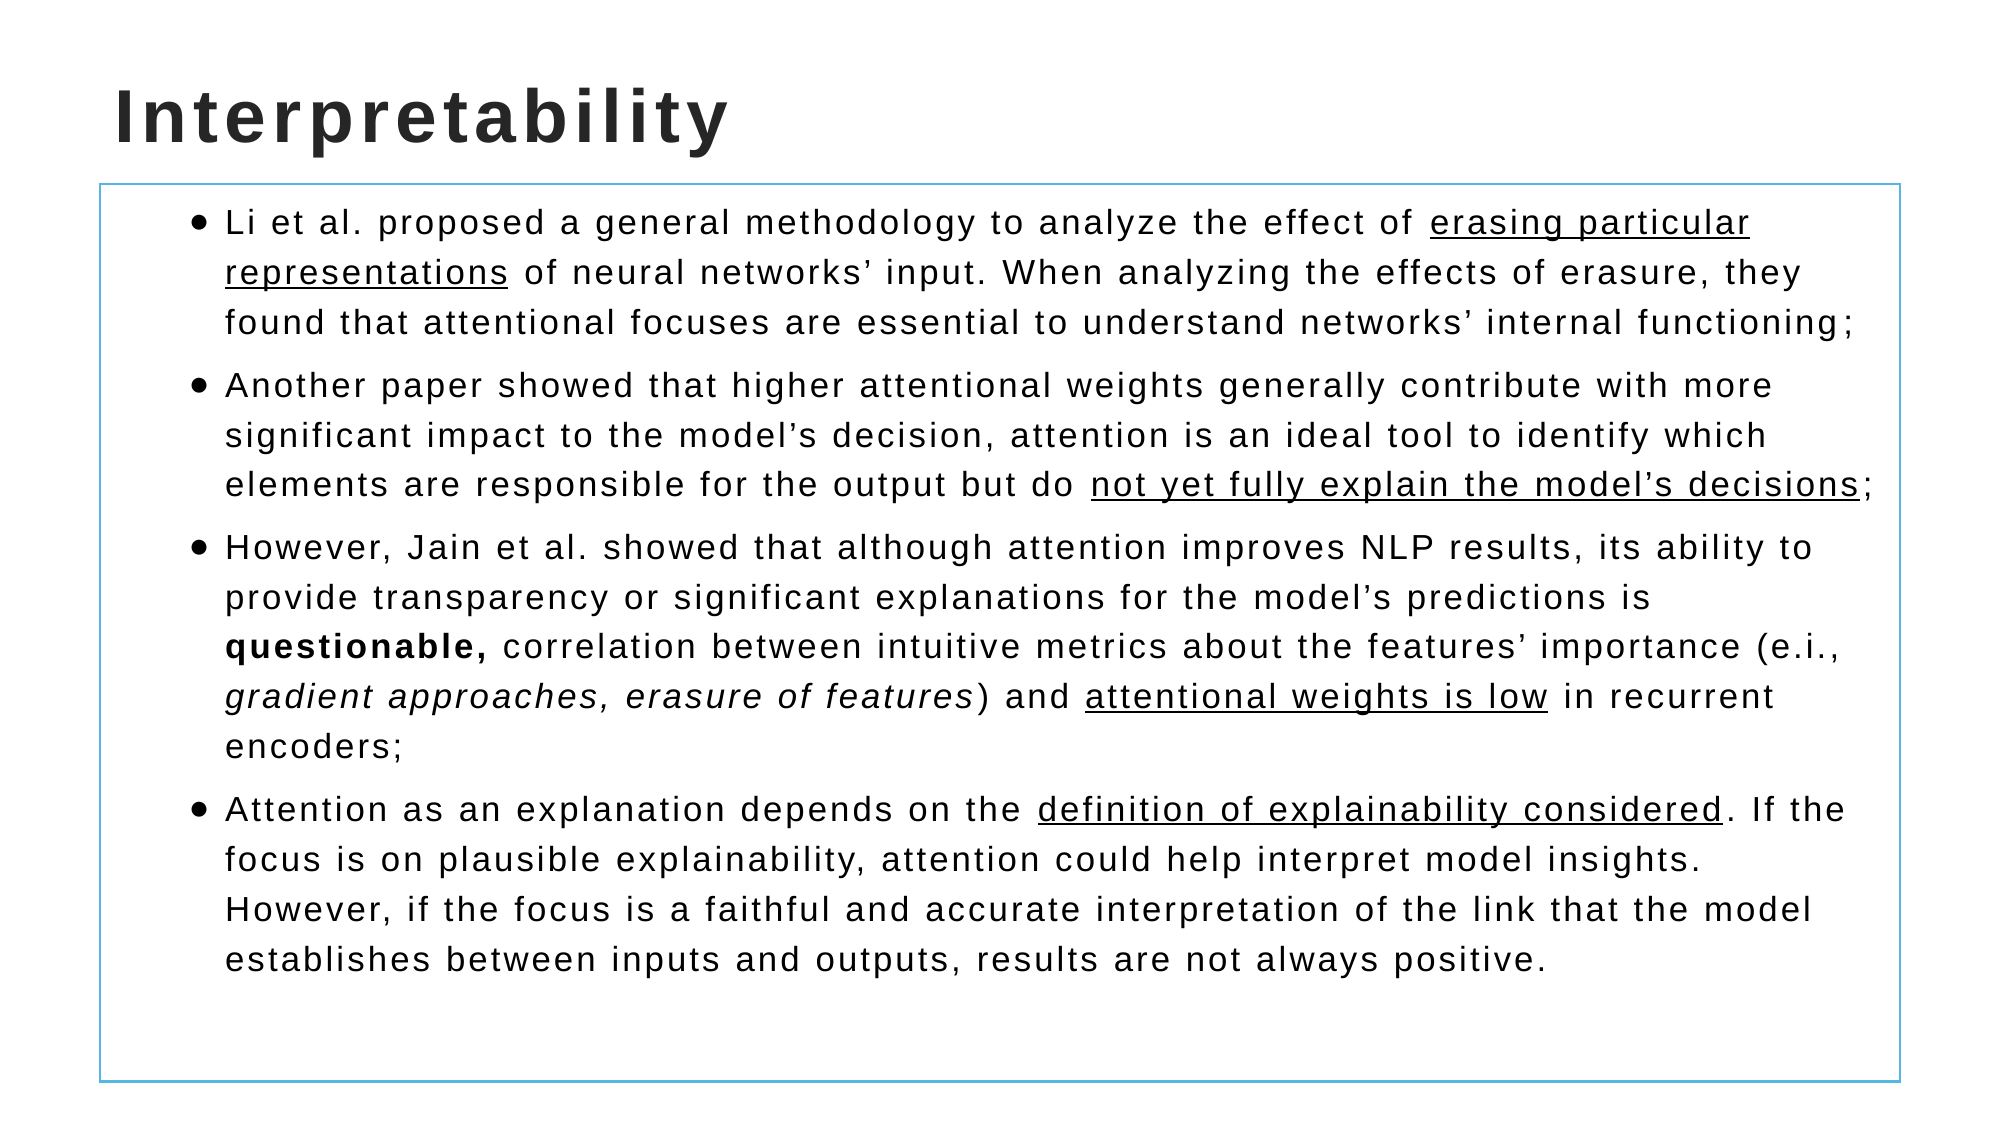

# Interpretability
Li et al. proposed a general methodology to analyze the effect of erasing particular representations of neural networks’ input. When analyzing the effects of erasure, they found that attentional focuses are essential to understand networks’ internal functioning;
Another paper showed that higher attentional weights generally contribute with more significant impact to the model’s decision, attention is an ideal tool to identify which elements are responsible for the output but do not yet fully explain the model’s decisions;
However, Jain et al. showed that although attention improves NLP results, its ability to provide transparency or significant explanations for the model’s predictions is questionable, correlation between intuitive metrics about the features’ importance (e.i., gradient approaches, erasure of features) and attentional weights is low in recurrent encoders;
Attention as an explanation depends on the definition of explainability considered. If the focus is on plausible explainability, attention could help interpret model insights. However, if the focus is a faithful and accurate interpretation of the link that the model establishes between inputs and outputs, results are not always positive.